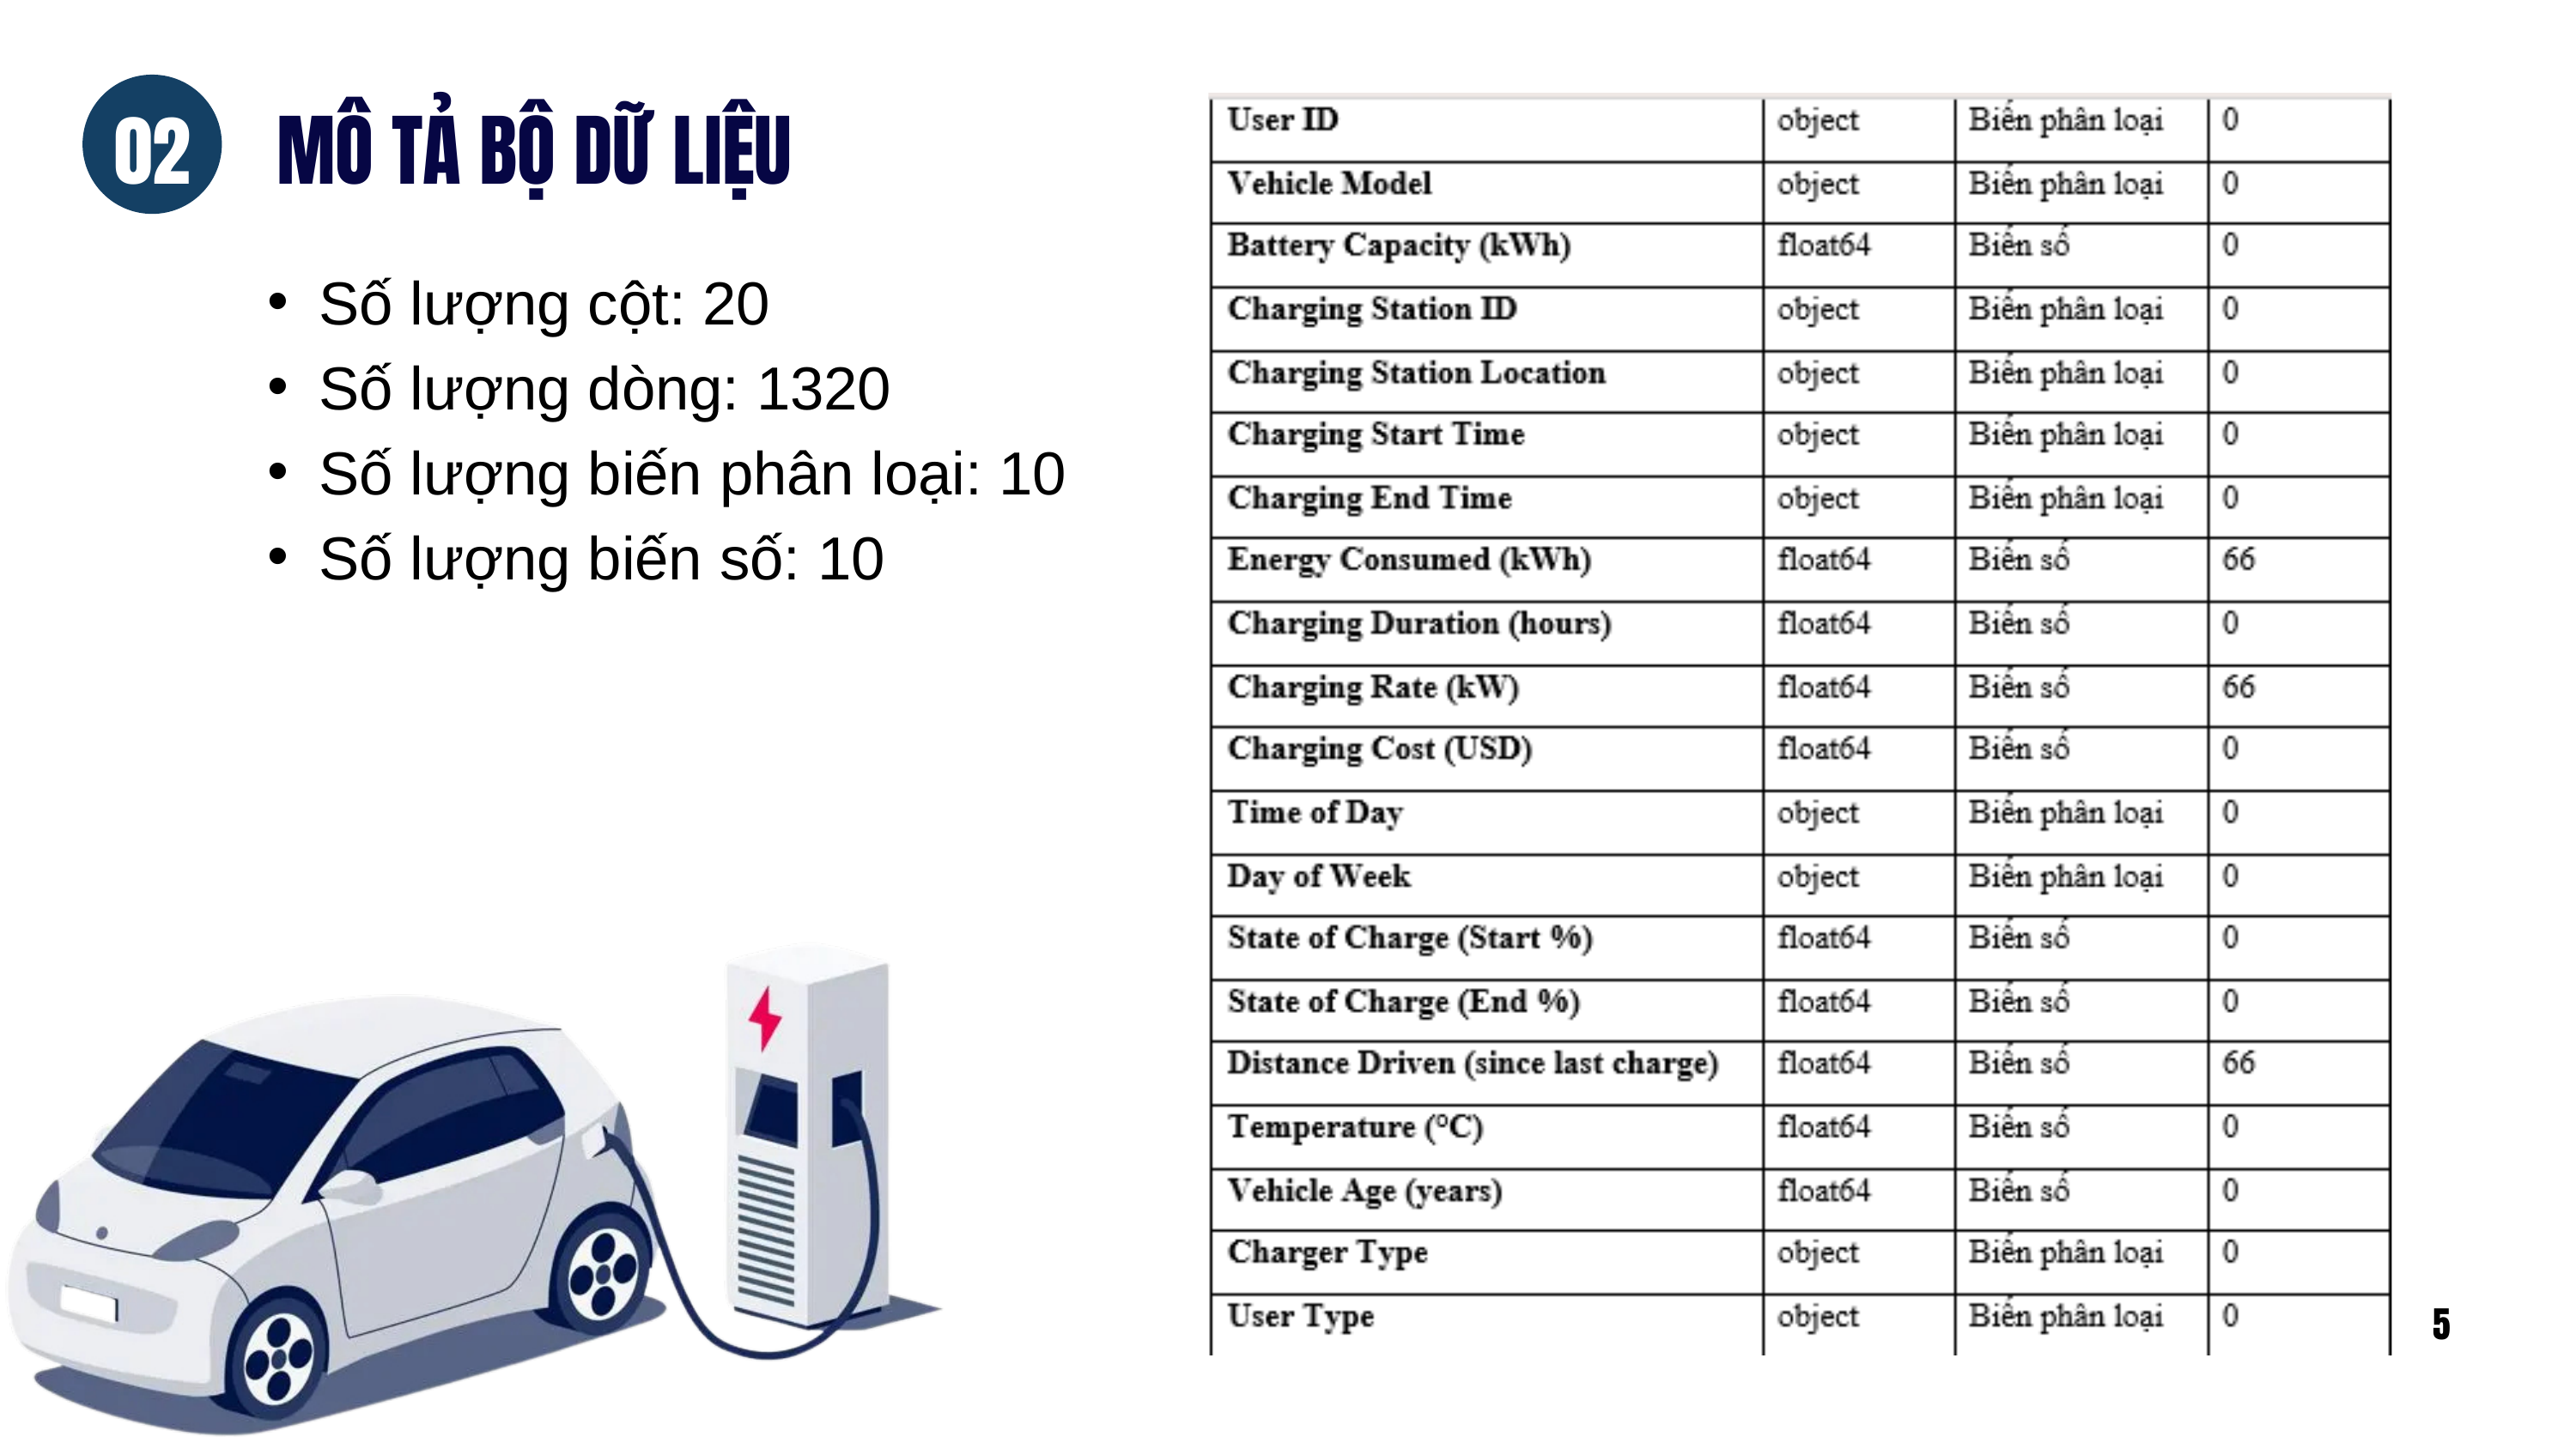

MÔ TẢ BỘ DỮ LIỆU
02

Số lượng cột: 20
Số lượng dòng: 1320
Số lượng biến phân loại: 10
Số lượng biến số: 10

5